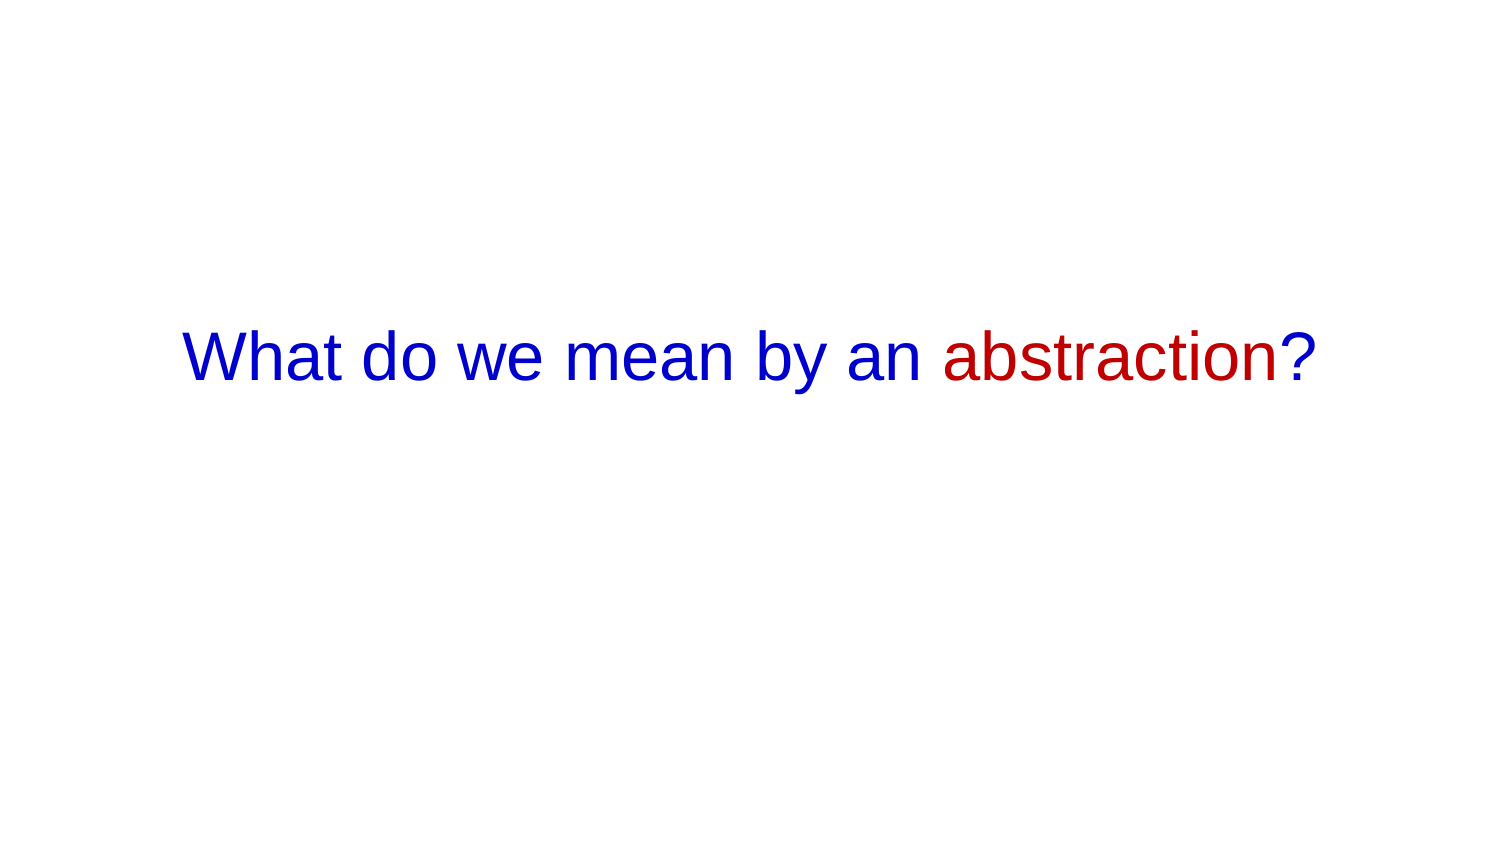

# What do we mean by an abstraction?